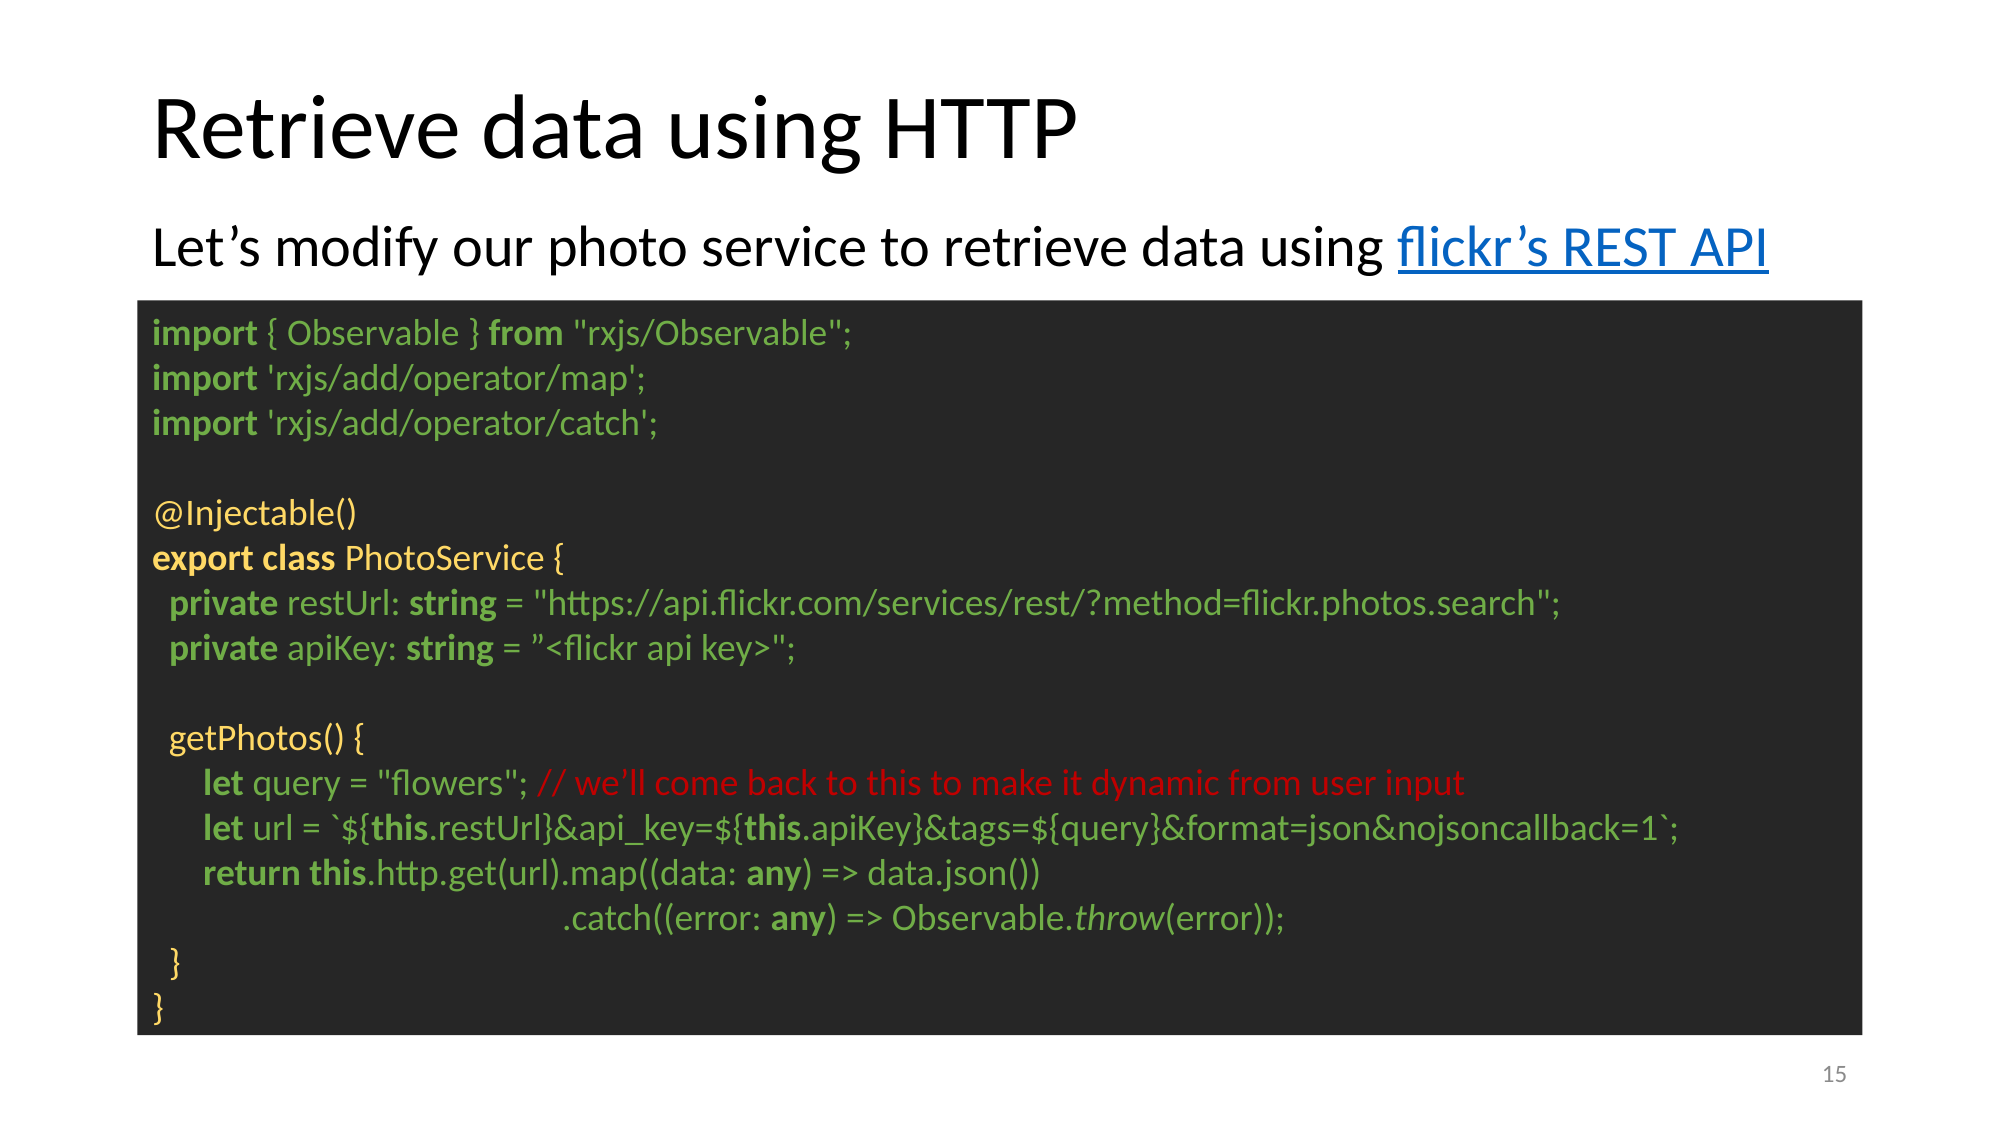

# Retrieve data using HTTP
Let’s modify our photo service to retrieve data using flickr’s REST API
import { Observable } from "rxjs/Observable";
import 'rxjs/add/operator/map';
import 'rxjs/add/operator/catch';

@Injectable()
export class PhotoService {
  private restUrl: string = "https://api.flickr.com/services/rest/?method=flickr.photos.search";
  private apiKey: string = ”<flickr api key>";
  getPhotos() {
      let query = "flowers"; // we’ll come back to this to make it dynamic from user input
      let url = `${this.restUrl}&api_key=${this.apiKey}&tags=${query}&format=json&nojsoncallback=1`;
      return this.http.get(url).map((data: any) => data.json())
            		             .catch((error: any) => Observable.throw(error));
  }
}
15